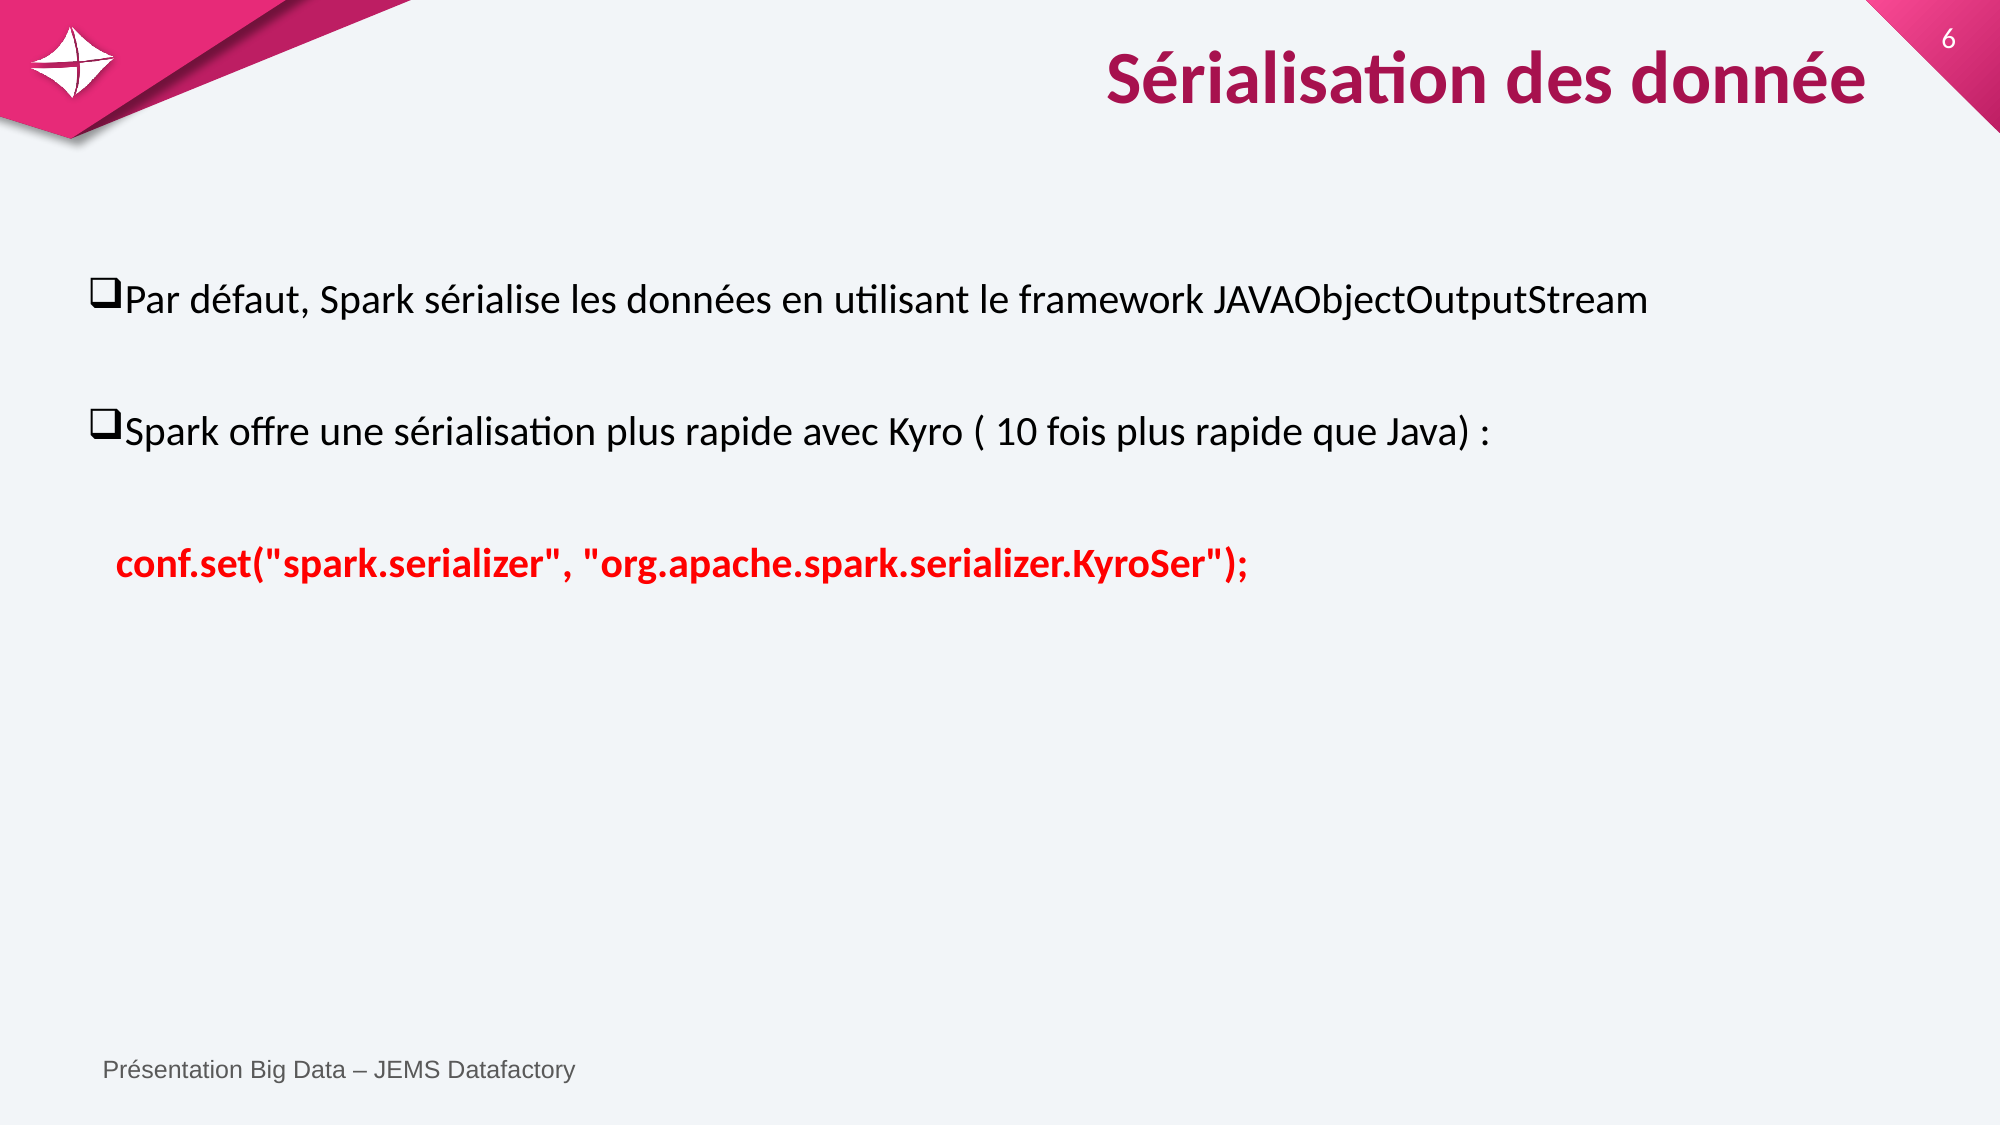

Sérialisation des donnée
Par défaut, Spark sérialise les données en utilisant le framework JAVAObjectOutputStream

Spark offre une sérialisation plus rapide avec Kyro ( 10 fois plus rapide que Java) :

   conf.set("spark.serializer", "org.apache.spark.serializer.KyroSer");